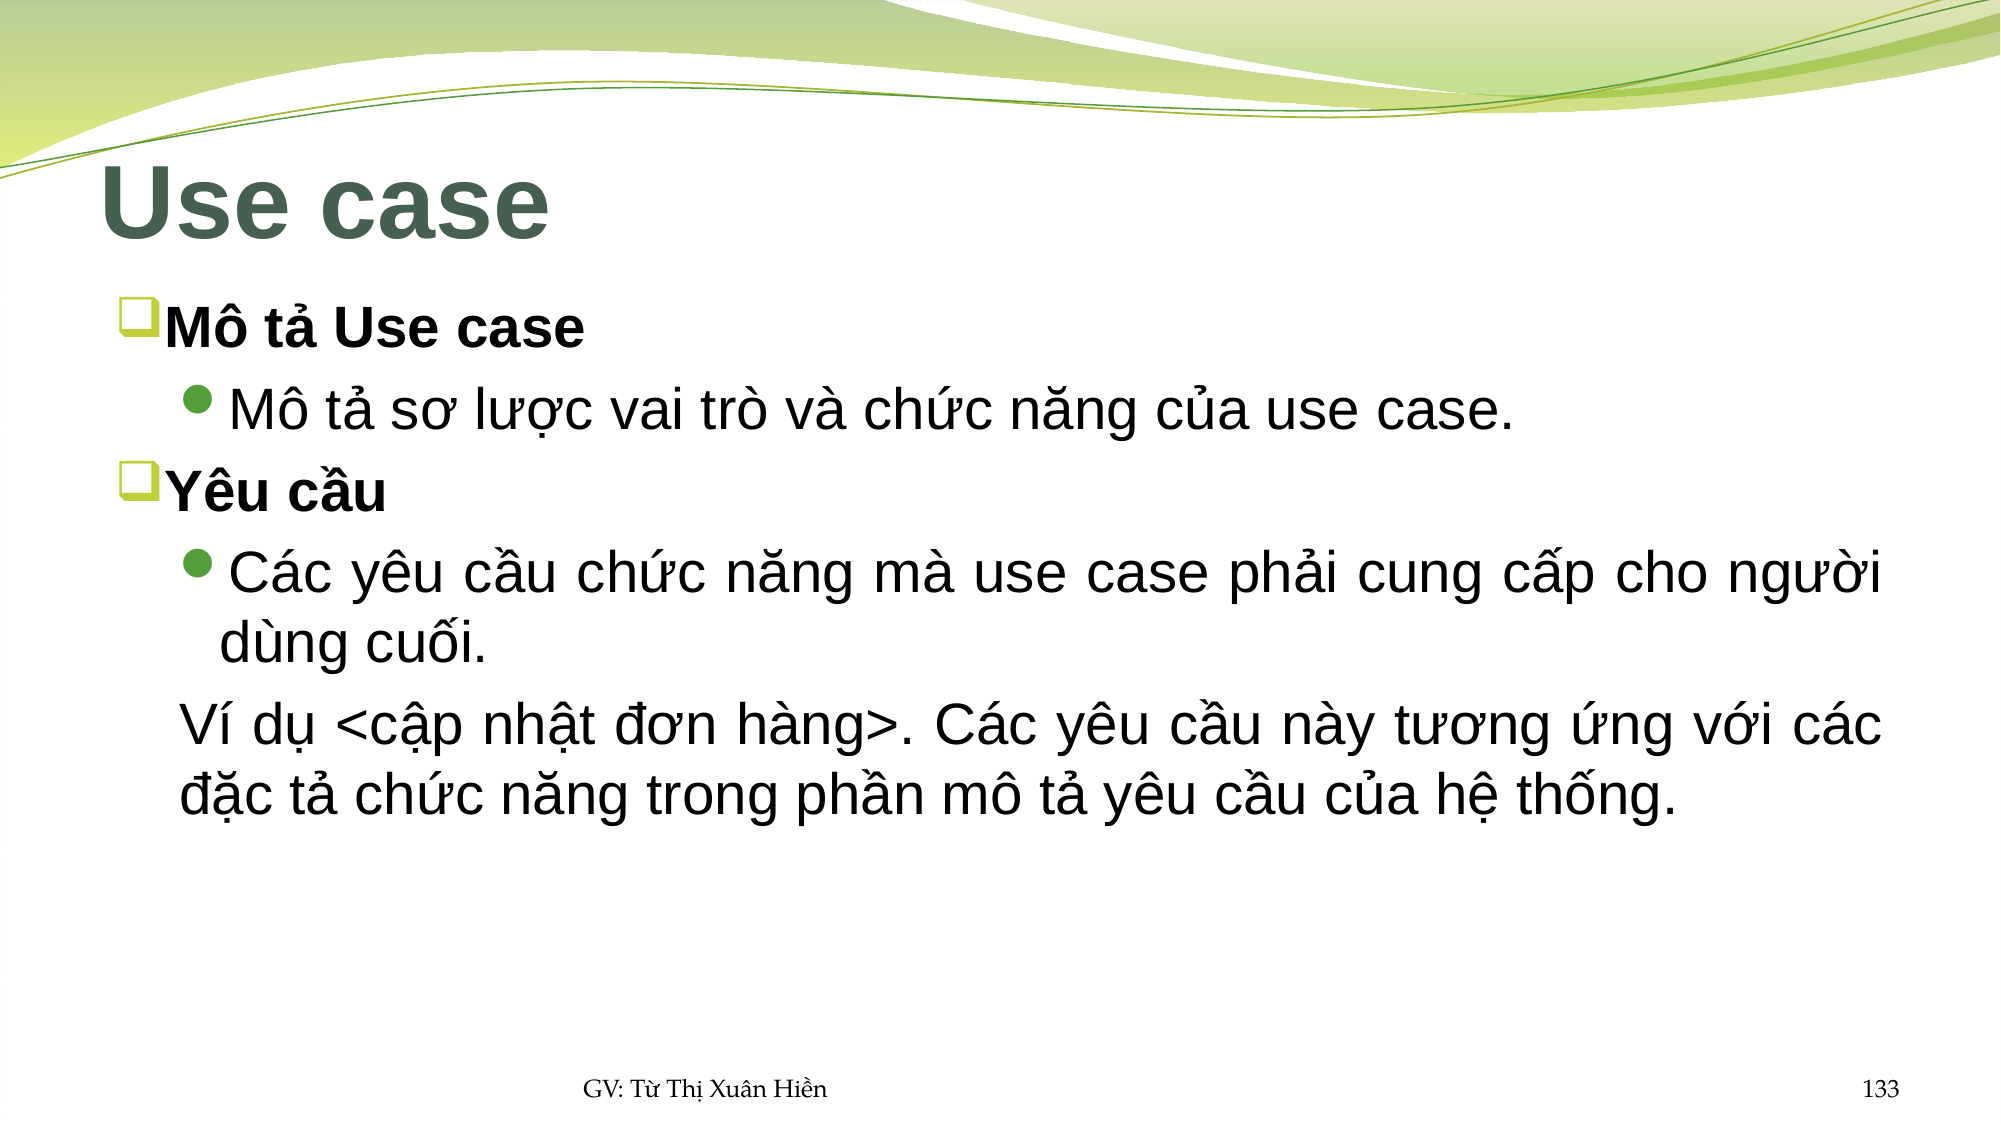

# Use case
Mô tả Use case
Mô tả sơ lược vai trò và chức năng của use case.
Yêu cầu
Các yêu cầu chức năng mà use case phải cung cấp cho người dùng cuối.
Ví dụ <cập nhật đơn hàng>. Các yêu cầu này tương ứng với các đặc tả chức năng trong phần mô tả yêu cầu của hệ thống.

GV: Từ Thị Xuân Hiền
133